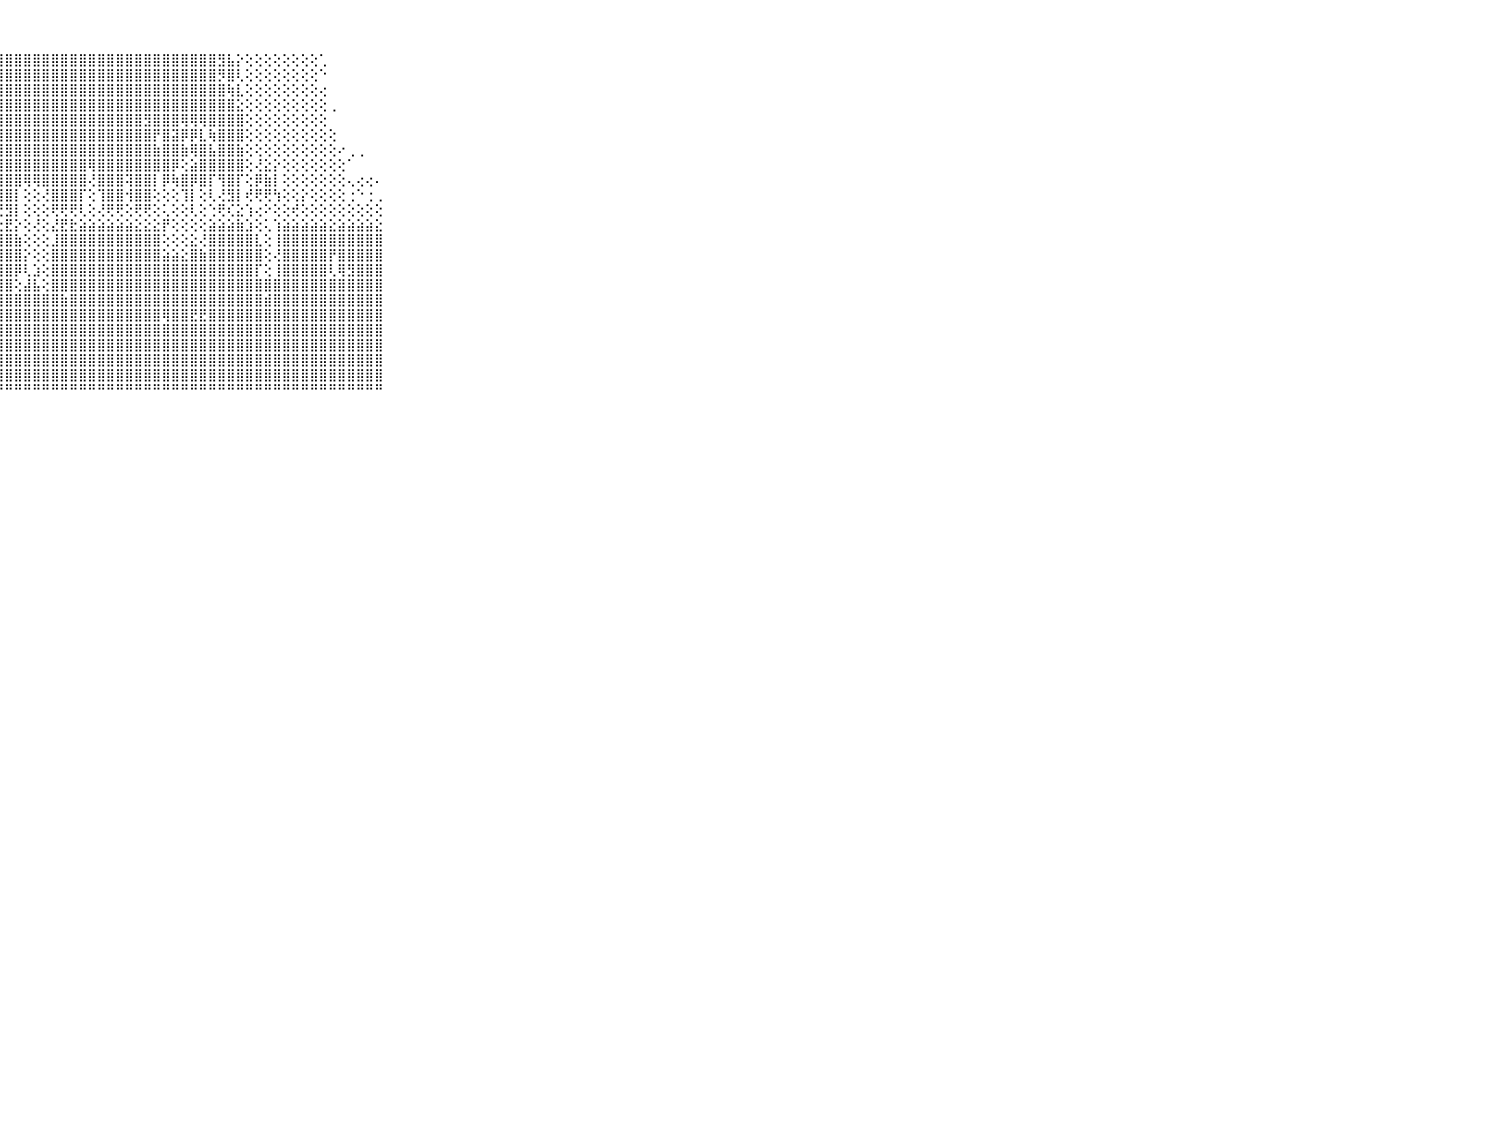

⠀⠀⠀⠀⠀⠀⠀⠀⠀⠀⠀⣿⣿⣿⣿⣿⣿⣿⣿⣿⣿⣿⣿⣿⣿⣿⣿⣿⣿⣿⣿⣿⣿⣿⣿⣿⣿⣿⣿⣿⣿⣿⣿⣿⣿⣿⣿⣿⣿⣿⣿⣻⣧⡕⢕⢕⢕⢕⢕⢕⢕⢕⢁⠀⠀⠀⠀⠀⠀⠀⠀⠀⠀⠀⠀⠀⠀⠀⠀⠀⠀
⠀⠀⠀⠀⠀⠀⠀⠀⠀⠀⠀⣿⣿⣿⣿⣿⣿⣿⣿⣿⣿⣿⣿⣿⣿⣿⣿⣿⣿⣿⣿⣿⣿⣿⣿⣿⣿⣿⣿⣿⣿⣿⣿⣿⣿⣿⣿⣿⣿⣿⣿⡻⣿⢇⢕⢕⢕⢕⢕⢕⢕⢕⠑⠀⠀⠀⠀⠀⠀⠀⠀⠀⠀⠀⠀⠀⠀⠀⠀⠀⠀
⠀⠀⠀⠀⠀⠀⠀⠀⠀⠀⠀⣿⣿⣿⣿⣿⣿⣿⣿⣿⣿⣿⣿⣿⣿⣿⣿⣿⣿⣿⣿⣿⣿⣿⣿⣿⣿⣿⣿⣿⣿⣿⣿⣿⣿⣿⣿⣿⣿⣿⣿⣿⢷⣇⢕⢕⢕⢕⢕⢕⢕⢕⢔⠀⠀⠀⠀⠀⠀⠀⠀⠀⠀⠀⠀⠀⠀⠀⠀⠀⠀
⠀⠀⠀⠀⠀⠀⠀⠀⠀⠀⠀⣿⣿⣿⣿⣿⣿⣿⣿⣿⣿⣿⣿⣿⣿⣿⣿⣿⣿⣿⣿⣿⣿⣿⣿⣿⣿⣿⣿⣿⣿⣿⣿⣿⣿⣿⣿⣿⣿⣿⣿⣿⣿⣕⢕⢕⢕⢕⢕⢕⢕⢕⢕⢀⠀⠀⠀⠀⠀⠀⠀⠀⠀⠀⠀⠀⠀⠀⠀⠀⠀
⠀⠀⠀⠀⠀⠀⠀⠀⠀⠀⠀⣱⣿⣿⣏⡟⣿⣿⣿⢻⣿⣿⣿⣿⣿⣿⣿⣿⣿⣿⣿⣿⣿⣿⣿⣿⣿⣿⣿⣿⣿⣿⣿⣻⣿⣿⣿⢿⢿⢿⣿⣿⣿⣿⢕⢕⢕⢕⢕⢕⢕⢕⢕⠀⠀⠀⠀⠀⠀⠀⠀⠀⠀⠀⠀⠀⠀⠀⠀⠀⠀
⠀⠀⠀⠀⠀⠀⠀⠀⠀⠀⠀⣿⣿⣿⣿⣿⣿⣿⣿⣿⣿⣿⣿⣿⣿⣿⣿⣿⣿⣿⣿⣿⣿⣿⣿⣿⣿⣿⣿⣿⣿⣿⣿⣿⡟⣿⣽⡿⡿⣇⢷⣿⣿⣿⢕⢕⢕⢕⢕⢕⢕⢕⢕⢕⠀⠀⠀⠀⠀⠀⠀⠀⠀⠀⠀⠀⠀⠀⠀⠀⠀
⠀⠀⠀⠀⠀⠀⠀⠀⠀⠀⠀⣿⣿⣿⣿⣿⣿⣿⣿⣿⣿⣿⣿⣿⣿⣿⣿⣿⣿⣿⣿⣿⣿⣿⣿⣿⣿⣿⣿⣿⣿⣿⣿⣿⣷⣿⣿⣷⢿⣿⣧⣿⣿⣷⢕⢕⢕⢕⢕⢕⢕⢕⢕⢕⠔⢀⢀⠀⠀⠀⠀⠀⠀⠀⠀⠀⠀⠀⠀⠀⠀
⠀⠀⠀⠀⠀⠀⠀⠀⠀⠀⠀⣿⣿⣿⣿⣿⣿⣿⣿⣿⣿⣿⣿⣿⡟⣿⣿⣿⣿⣿⣿⣿⣿⣿⣿⣿⣿⢿⣿⣿⣿⣿⣿⣿⣿⣿⡿⢕⣵⣿⣿⣿⣿⣿⢕⢜⣕⡕⢕⢕⢕⢕⢕⢕⢕⠁⠀⠀⠀⠀⠀⠀⠀⠀⠀⠀⠀⠀⠀⠀⠀
⠀⠀⠀⠀⠀⠀⠀⠀⠀⠀⠀⣿⣿⣿⣿⢽⣿⣿⣿⣧⣿⣿⣿⣿⢝⢿⣿⣿⣿⣿⢿⢿⣿⣿⣿⣿⣿⢜⣿⣿⣿⢽⣿⣿⡇⡿⢷⣿⡿⣿⡏⢻⣿⡏⢕⡿⣷⡇⢕⢕⢕⢕⢕⢕⢕⢄⢔⢔⠄⠀⠀⠀⠀⠀⠀⠀⠀⠀⠀⠀⠀
⠀⠀⠀⠀⠀⠀⠀⠀⠀⠀⠀⣿⣿⣿⣿⢗⣿⣿⣿⡇⢸⣿⣿⣿⢕⢸⣿⣿⣿⡇⢕⢕⢜⣿⣿⣿⡏⢕⢹⣿⣿⢺⣿⣿⢕⢕⢕⢹⡇⢕⢇⢜⣻⡇⢞⢟⢟⢳⢕⢕⡕⢕⢕⢕⢕⢐⠑⢐⢀⠀⠀⠀⠀⠀⠀⠀⠀⠀⠀⠀⠀
⠀⠀⠀⠀⠀⠀⠀⠀⠀⠀⠀⢟⢟⢟⢗⢕⢟⢟⢟⢇⢜⢟⢟⢟⢕⢕⢟⢟⣻⡇⢕⢕⢕⢟⢟⢟⢇⢕⢜⢟⢟⢕⢟⢟⢕⢅⢕⢕⢇⢕⢑⢟⢎⣕⢱⢔⠕⢕⢕⢞⢕⢕⢕⢕⢕⢕⢕⢕⢕⠀⠀⠀⠀⠀⠀⠀⠀⠀⠀⠀⠀
⠀⠀⠀⠀⠀⠀⠀⠀⠀⠀⠀⣕⣕⣕⣕⣱⣵⣵⣵⣵⣕⣕⣕⣕⣕⣕⣕⣕⣟⡕⢕⢜⢕⣜⣟⣗⣵⣵⣵⣵⣵⣵⣕⣕⣕⡟⢕⢕⢕⢕⣵⣵⣵⣷⣱⢕⢅⢱⣵⣵⣵⣵⣵⣕⣵⣵⣵⣵⣕⠀⠀⠀⠀⠀⠀⠀⠀⠀⠀⠀⠀
⠀⠀⠀⠀⠀⠀⠀⠀⠀⠀⠀⣿⣿⣿⣿⣿⣿⣿⣿⣿⣿⣿⣿⣿⣿⣿⣿⣿⣿⣷⢕⢕⢕⣸⣿⣿⣿⣿⣿⣿⣿⣿⣿⣿⣿⢕⢕⢕⣕⢜⣿⣿⣿⣿⣿⣇⢕⢸⣿⣿⣿⣿⣿⣿⣿⣿⣿⣿⣿⠀⠀⠀⠀⠀⠀⠀⠀⠀⠀⠀⠀
⠀⠀⠀⠀⠀⠀⠀⠀⠀⠀⠀⣿⣿⣿⣿⣿⣿⣿⣿⣿⣿⣿⣿⣿⣿⣿⣿⣿⣿⣿⡕⢕⢕⣿⣿⣿⣿⣿⣿⣿⣿⣿⣿⣿⣿⣵⣵⣕⣿⣷⣿⣿⣿⣿⣿⣿⢕⢜⣿⣿⣿⣿⣿⡟⣿⣿⣿⣿⣿⠀⠀⠀⠀⠀⠀⠀⠀⠀⠀⠀⠀
⠀⠀⠀⠀⠀⠀⠀⠀⠀⠀⠀⣿⣿⣿⣿⣿⣿⣿⣿⣿⣿⣿⣿⣿⣿⣿⣿⣿⣿⡿⢇⣱⢕⣿⣿⣿⣿⣿⣿⣿⣿⣿⣿⣿⣿⣿⣿⣿⣿⣿⣿⣿⣿⣿⣿⡏⢕⢸⣿⣿⣿⣿⣿⢇⢿⣻⣿⣿⣿⠀⠀⠀⠀⠀⠀⠀⠀⠀⠀⠀⠀
⠀⠀⠀⠀⠀⠀⠀⠀⠀⠀⠀⣿⣿⣿⣿⣿⣿⣿⣿⣿⣿⣿⣿⣿⣿⣿⣿⣿⣿⢕⣼⣧⢕⣿⣿⣿⣿⣿⣿⣿⣿⣿⣿⣿⣿⣿⣿⣿⣿⣿⣿⣿⣿⣿⣿⣿⣿⣿⣿⣿⣿⣿⣿⣿⣿⣿⣿⣿⣿⠀⠀⠀⠀⠀⠀⠀⠀⠀⠀⠀⠀
⠀⠀⠀⠀⠀⠀⠀⠀⠀⠀⠀⣿⣿⣿⣿⣿⣿⣿⣿⣿⣿⣿⣿⣿⣿⣿⣿⣿⣿⣿⣿⣿⣿⣿⣷⣿⣿⣿⣿⣿⣿⣿⣿⣿⣿⣿⣿⣿⣿⣿⣿⣿⣿⣿⣿⣿⣾⣿⣿⣿⣿⣿⣿⣿⣿⣿⣿⣿⣿⠀⠀⠀⠀⠀⠀⠀⠀⠀⠀⠀⠀
⠀⠀⠀⠀⠀⠀⠀⠀⠀⠀⠀⣿⣿⣿⣿⣿⣿⣿⣿⣿⣿⣿⣿⣿⣿⣿⣿⣿⣿⣿⣿⣿⣿⣿⣿⣿⣿⣿⣿⣿⣿⣿⣿⣿⣿⢿⣿⣿⣟⣟⣿⣿⣿⣿⣿⣿⣿⣿⣿⣿⣿⣿⣿⣿⣿⣿⣿⣿⣿⠀⠀⠀⠀⠀⠀⠀⠀⠀⠀⠀⠀
⠀⠀⠀⠀⠀⠀⠀⠀⠀⠀⠀⣿⣿⣿⣿⣿⣿⣿⣿⣿⣿⣿⣿⣿⣿⣿⣿⣿⣿⣿⣿⣿⣿⣿⣿⣿⣿⣿⣿⣿⣿⣿⣿⣿⣿⣿⣿⣿⣿⣿⣿⣿⣿⣿⣿⣿⣿⣿⣿⣿⣿⣿⣿⣿⣿⣿⣿⣿⣿⠀⠀⠀⠀⠀⠀⠀⠀⠀⠀⠀⠀
⠀⠀⠀⠀⠀⠀⠀⠀⠀⠀⠀⣿⣿⣿⣿⣿⣿⣿⣿⣿⣿⣿⣿⣿⣿⣿⣿⣿⣿⣿⣿⣿⣿⣿⣿⣿⣿⣿⣿⣿⣿⣿⣿⣿⣿⣿⣿⣿⣿⣿⣿⣿⣿⣿⣿⣿⣿⣿⣿⣿⣿⣿⣿⣿⣿⣿⣿⣿⣿⠀⠀⠀⠀⠀⠀⠀⠀⠀⠀⠀⠀
⠀⠀⠀⠀⠀⠀⠀⠀⠀⠀⠀⣿⣿⣿⣿⣿⣿⣿⣿⣿⣿⣿⣿⣿⣿⣿⣿⣿⣿⣿⣿⣿⣿⣿⣿⣿⣿⣿⣿⣿⣿⣿⣿⣿⣿⣿⣿⣿⣿⣿⣿⣿⣿⣿⣿⣿⣿⣿⣿⣿⣿⣿⣿⣿⣿⣿⣿⣿⣿⠀⠀⠀⠀⠀⠀⠀⠀⠀⠀⠀⠀
⠀⠀⠀⠀⠀⠀⠀⠀⠀⠀⠀⣿⣿⣿⣿⣿⣿⣿⣿⣿⣿⣿⣿⣿⣿⣿⣿⣿⣿⣿⣿⣿⣿⣿⣿⣿⣿⣿⣿⣿⣿⣿⣿⣿⣿⣿⣿⣿⣿⣿⣿⣿⣿⣿⣿⣿⣿⣿⣿⣿⣿⣿⣿⣿⣿⣿⣿⣿⣿⠀⠀⠀⠀⠀⠀⠀⠀⠀⠀⠀⠀
⠀⠀⠀⠀⠀⠀⠀⠀⠀⠀⠀⠛⠛⠛⠛⠛⠛⠛⠛⠛⠛⠛⠛⠛⠛⠛⠛⠛⠛⠛⠛⠛⠛⠛⠛⠛⠛⠛⠛⠛⠛⠛⠛⠛⠛⠛⠛⠛⠛⠛⠛⠛⠛⠛⠛⠛⠛⠛⠛⠛⠛⠛⠛⠛⠛⠛⠛⠛⠛⠀⠀⠀⠀⠀⠀⠀⠀⠀⠀⠀⠀